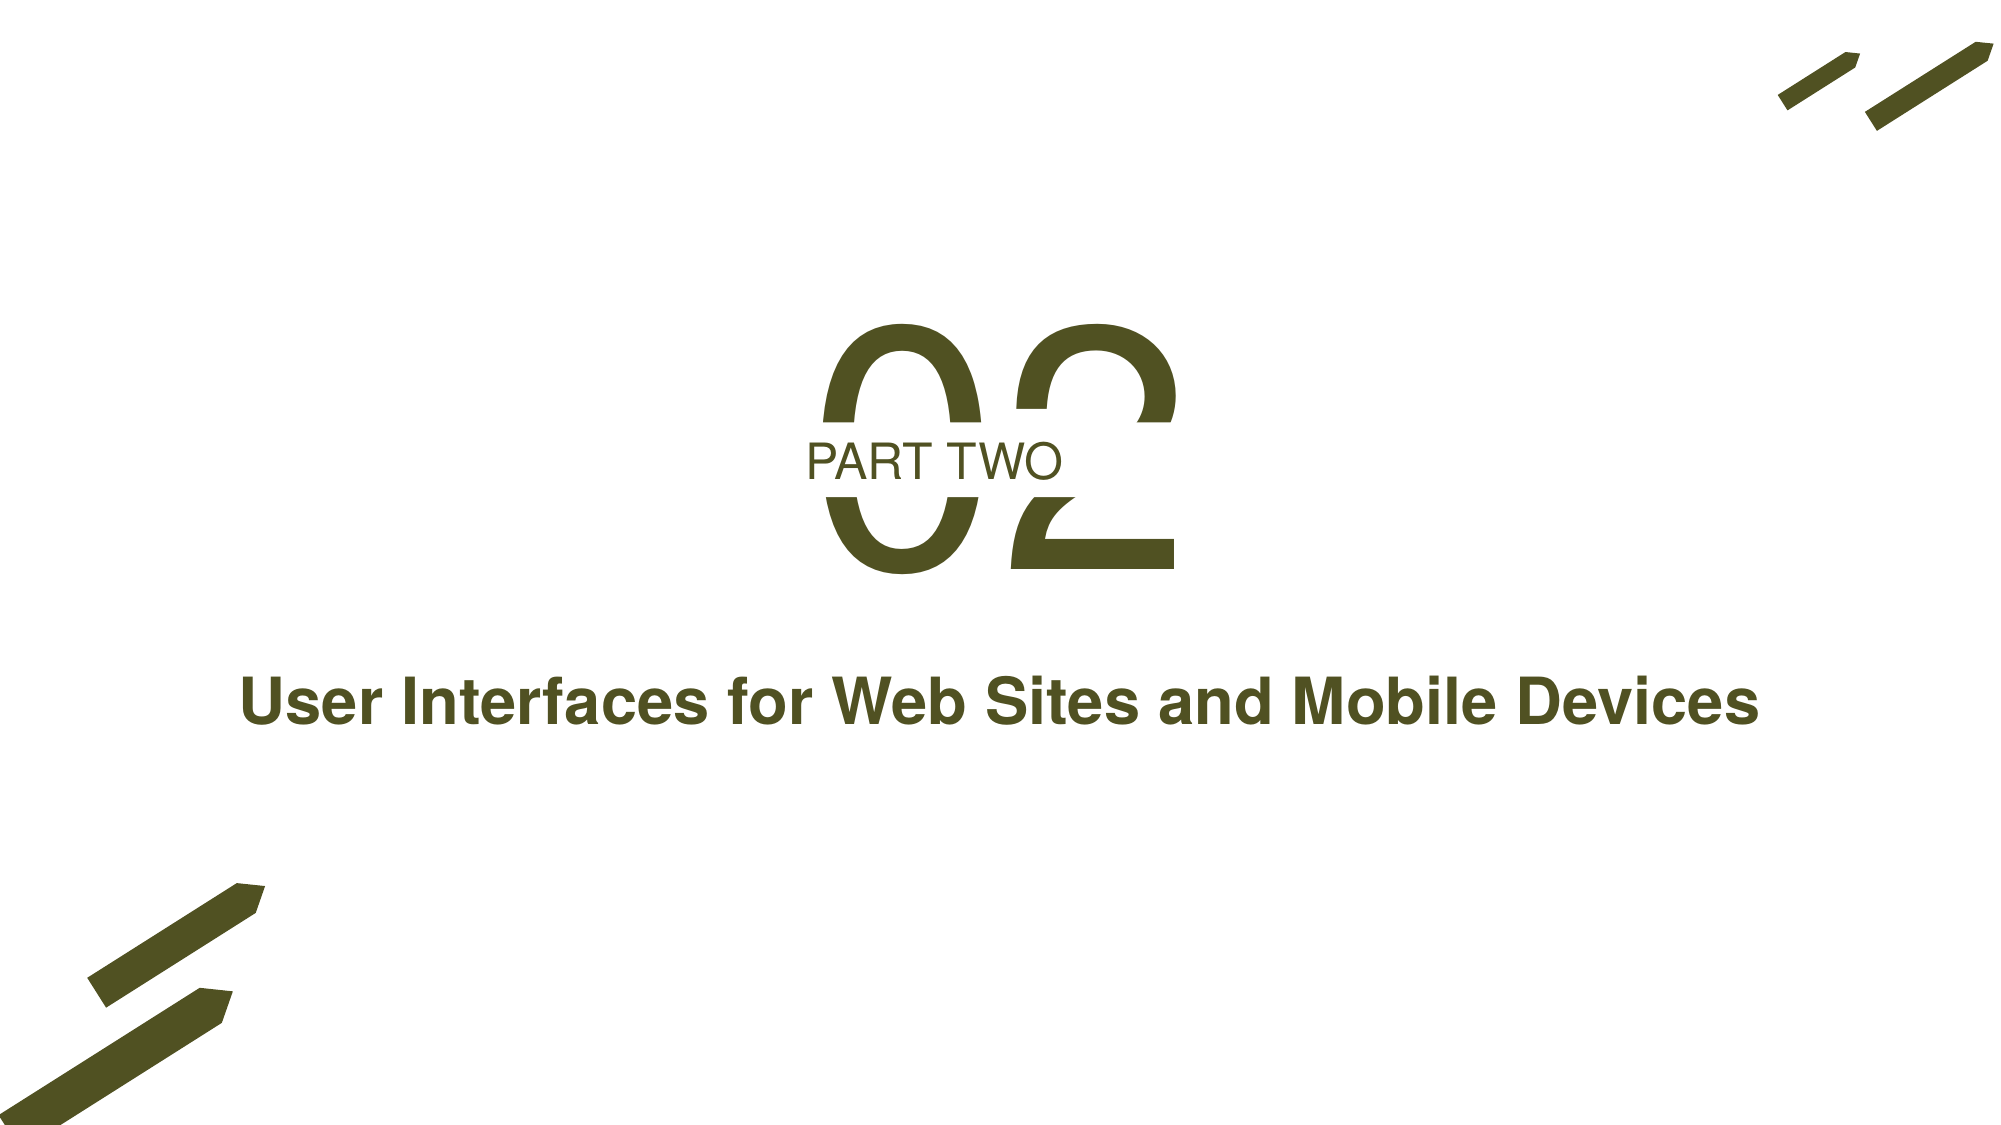

02
PART TWO
User Interfaces for Web Sites and Mobile Devices